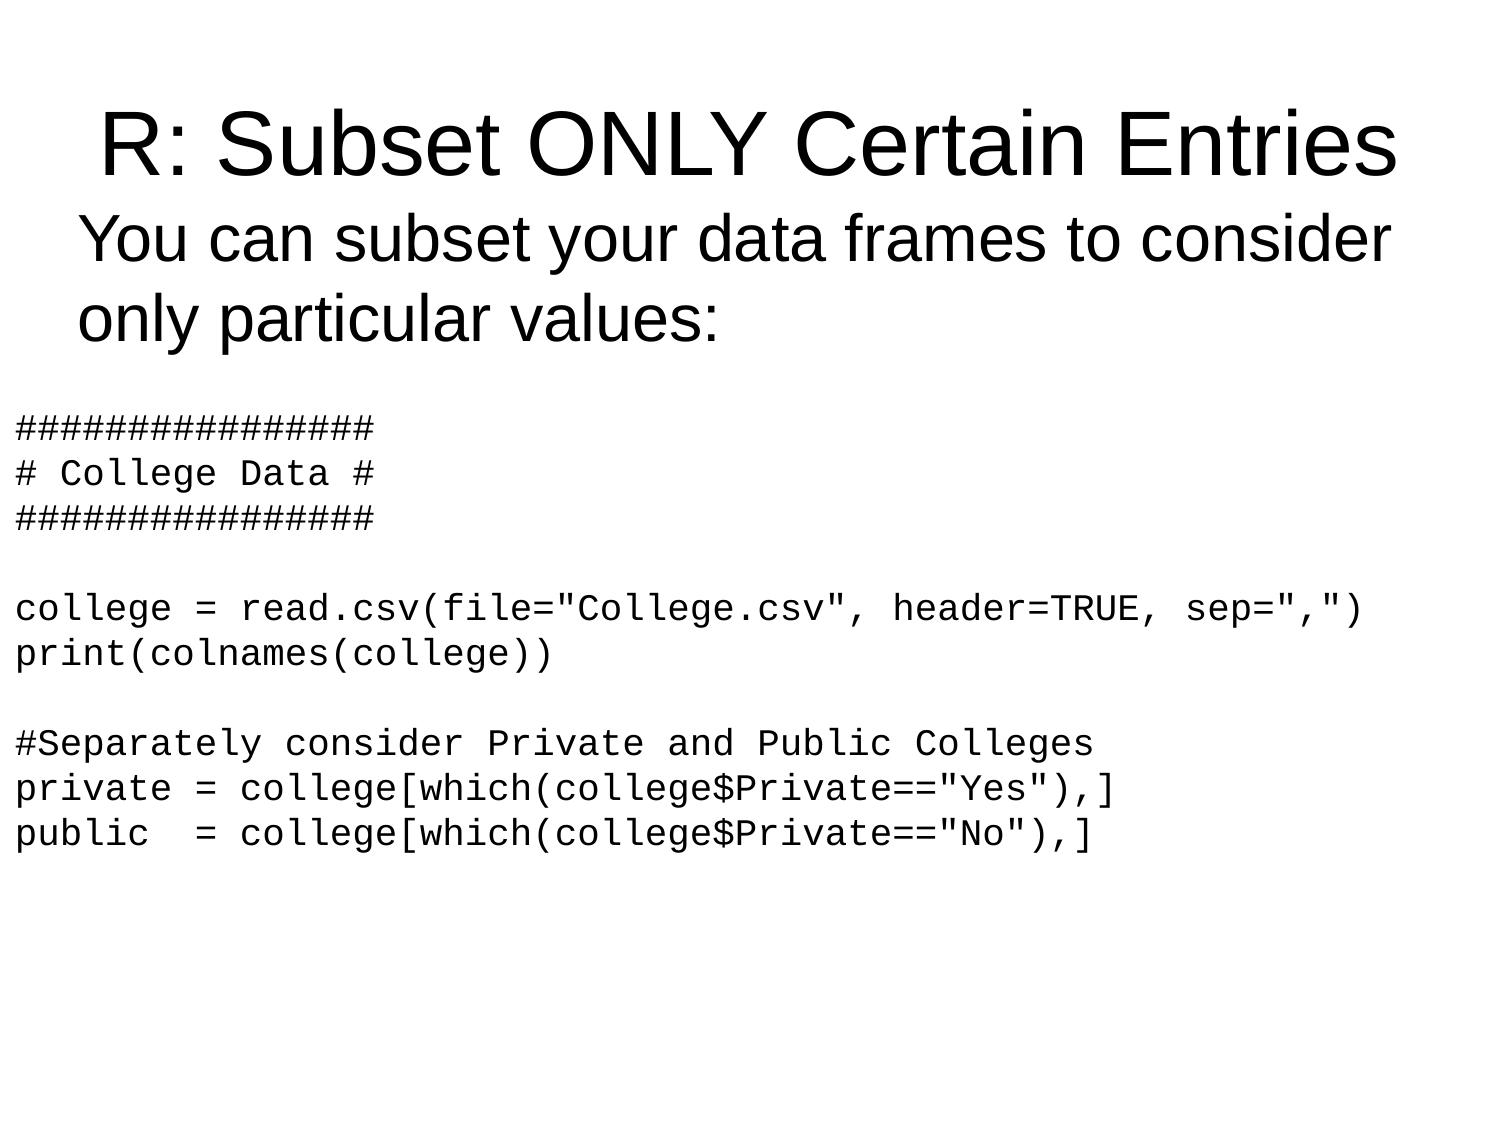

# R: Subset ONLY Certain Entries
You can subset your data frames to consider only particular values:
################
# College Data #
################

college = read.csv(file="College.csv", header=TRUE, sep=",")
print(colnames(college))

#Separately consider Private and Public Colleges
private = college[which(college$Private=="Yes"),]
public  = college[which(college$Private=="No"),]